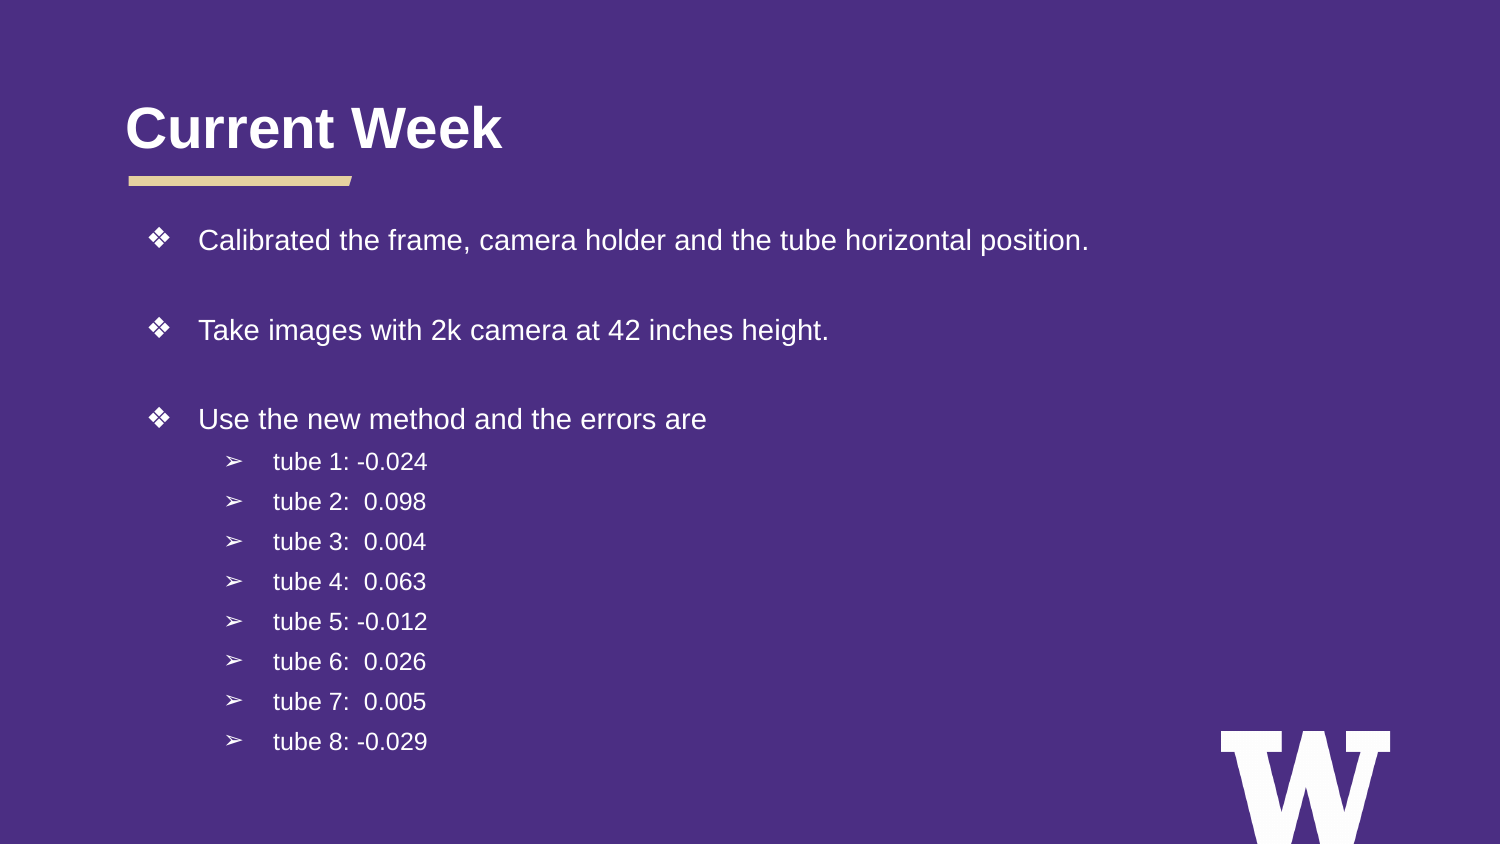

# Current Week
Calibrated the frame, camera holder and the tube horizontal position.

Take images with 2k camera at 42 inches height.

Use the new method and the errors are
tube 1: -0.024
tube 2:  0.098
tube 3:  0.004
tube 4:  0.063
tube 5: -0.012
tube 6:  0.026
tube 7:  0.005
tube 8: -0.029